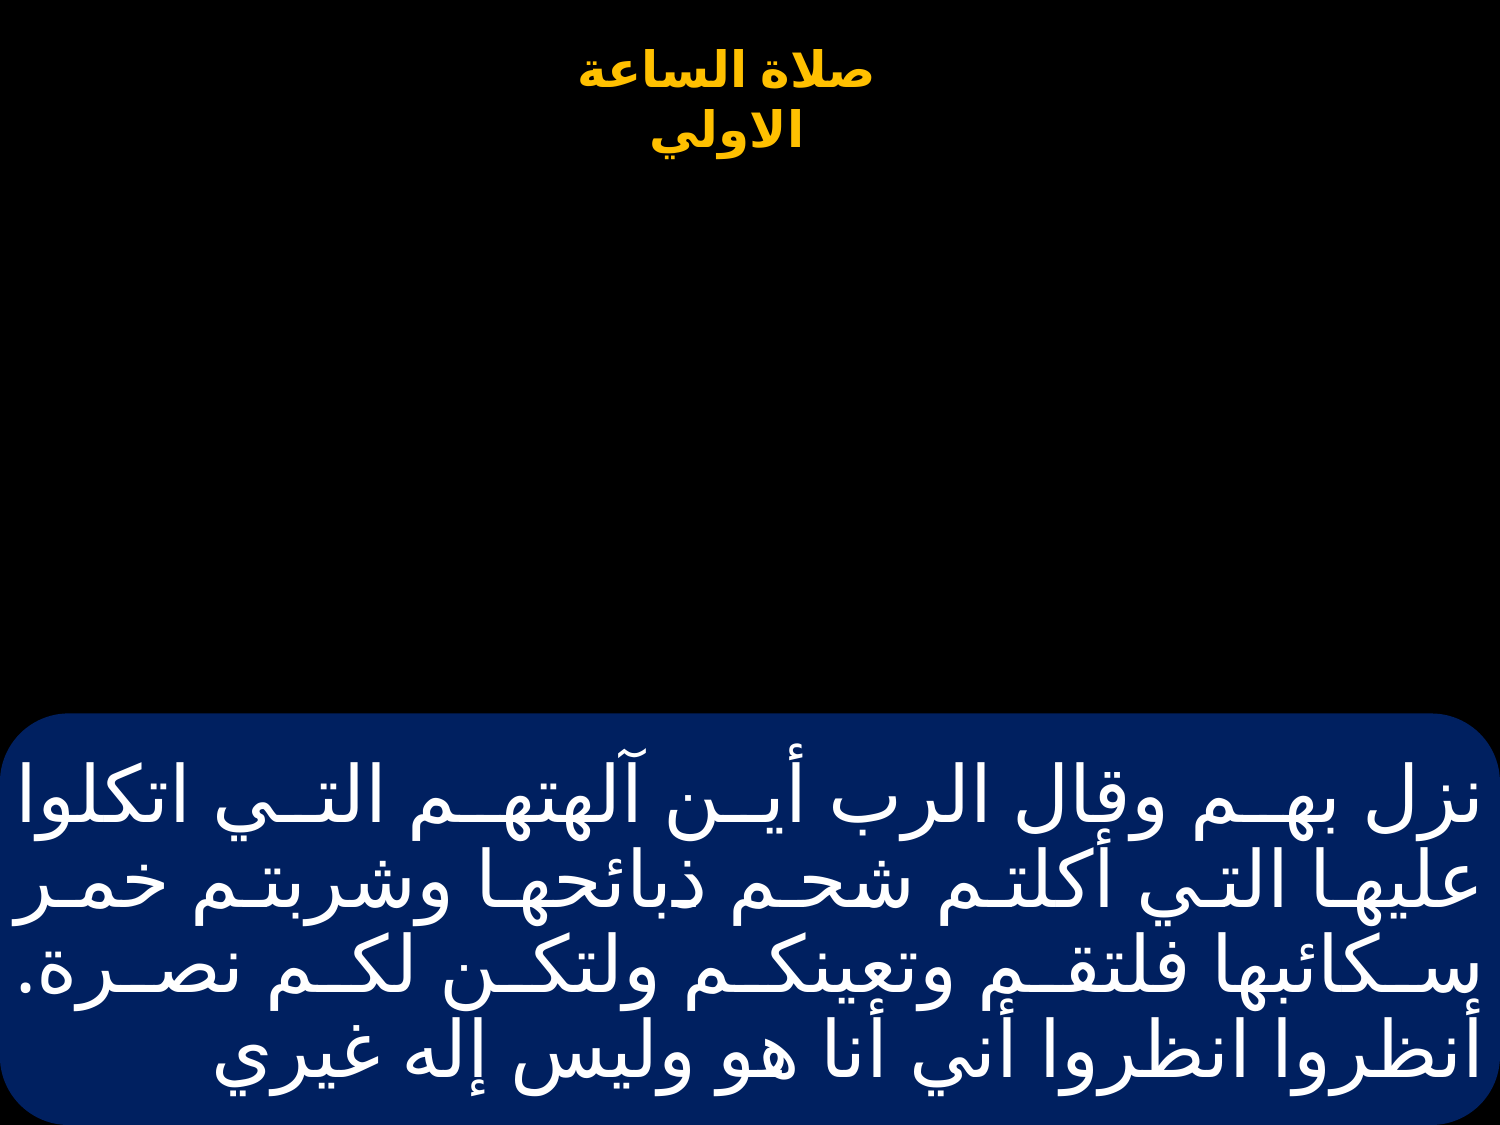

# نزل بهم وقال الرب أين آلهتهم التي اتكلوا عليها التي أكلتم شحم ذبائحها وشربتم خمر سكائبها فلتقم وتعينكم ولتكن لكم نصرة. أنظروا انظروا أني أنا هو وليس إله غيري